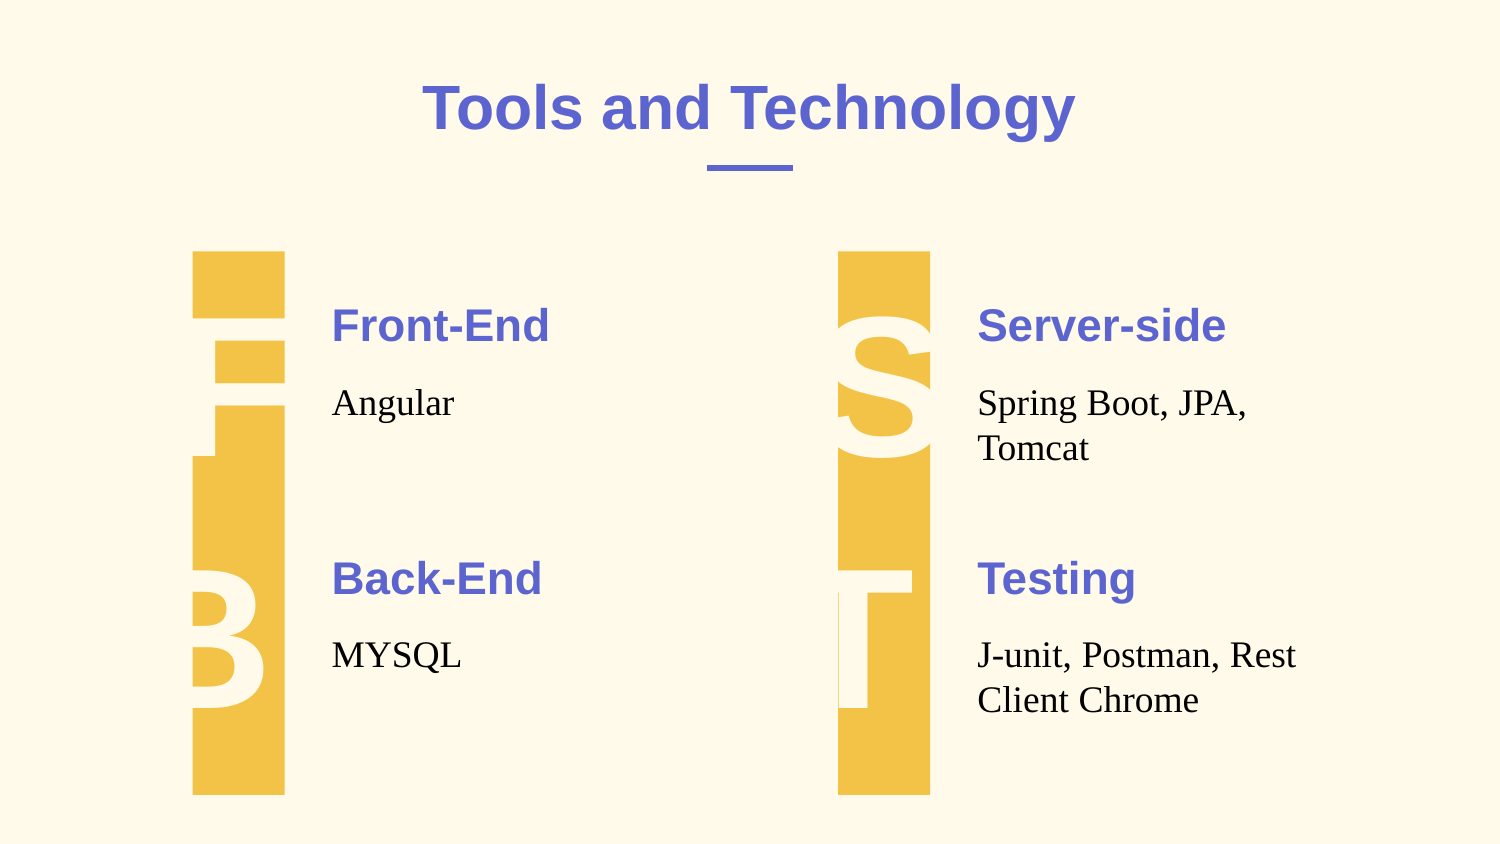

Tools and Technology
# Front-End
Server-side
F

S

Angular
Spring Boot, JPA, Tomcat
Back-End
Testing
B
T
MYSQL
J-unit, Postman, Rest Client Chrome